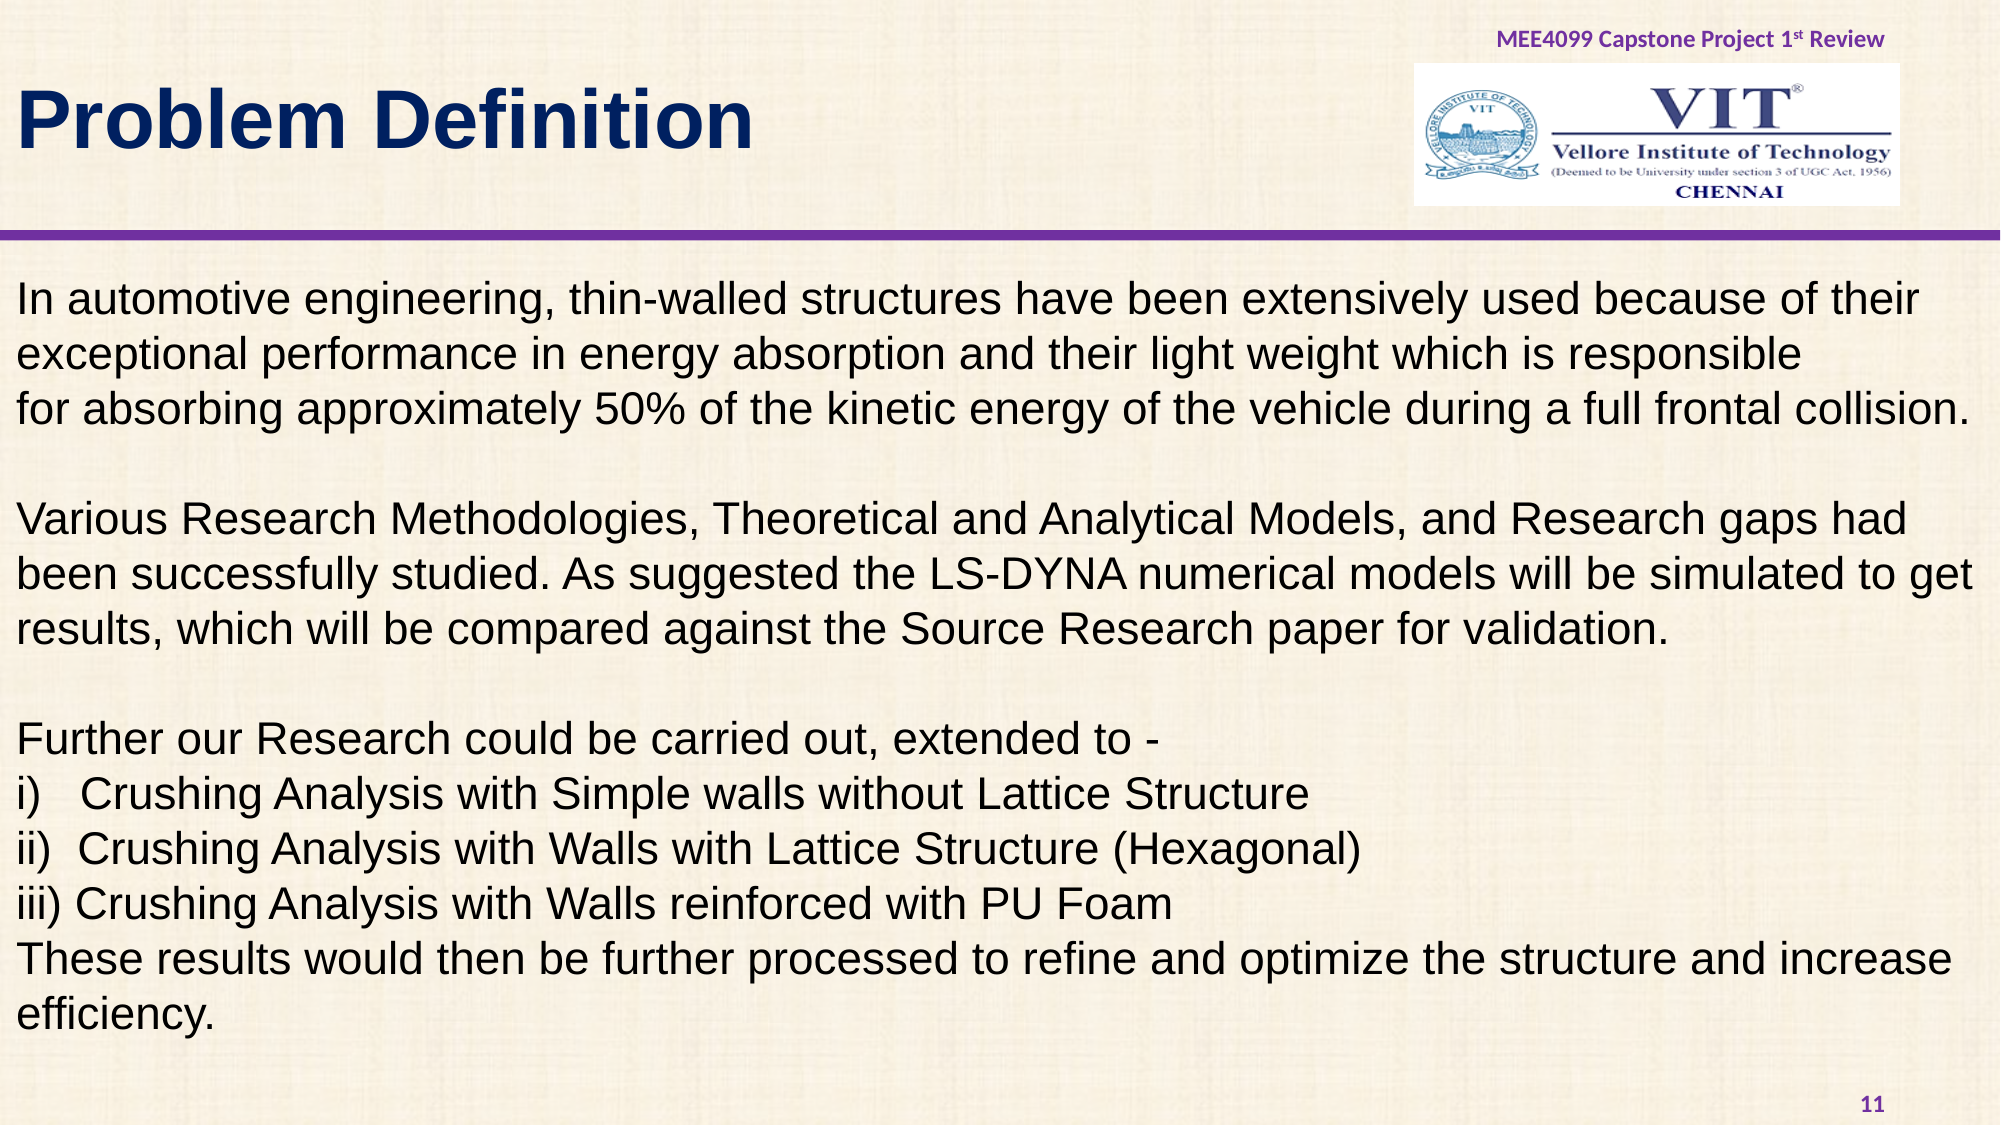

Problem Definition
In automotive engineering, thin-walled structures have been extensively used because of their exceptional performance in energy absorption and their light weight which is responsible for absorbing approximately 50% of the kinetic energy of the vehicle during a full frontal collision.

Various Research Methodologies, Theoretical and Analytical Models, and Research gaps had been successfully studied. As suggested the LS-DYNA numerical models will be simulated to get results, which will be compared against the Source Research paper for validation.

Further our Research could be carried out, extended to -
i)   Crushing Analysis with Simple walls without Lattice Structure
ii)  Crushing Analysis with Walls with Lattice Structure (Hexagonal)
iii) Crushing Analysis with Walls reinforced with PU Foam
These results would then be further processed to refine and optimize the structure and increase efficiency.
11